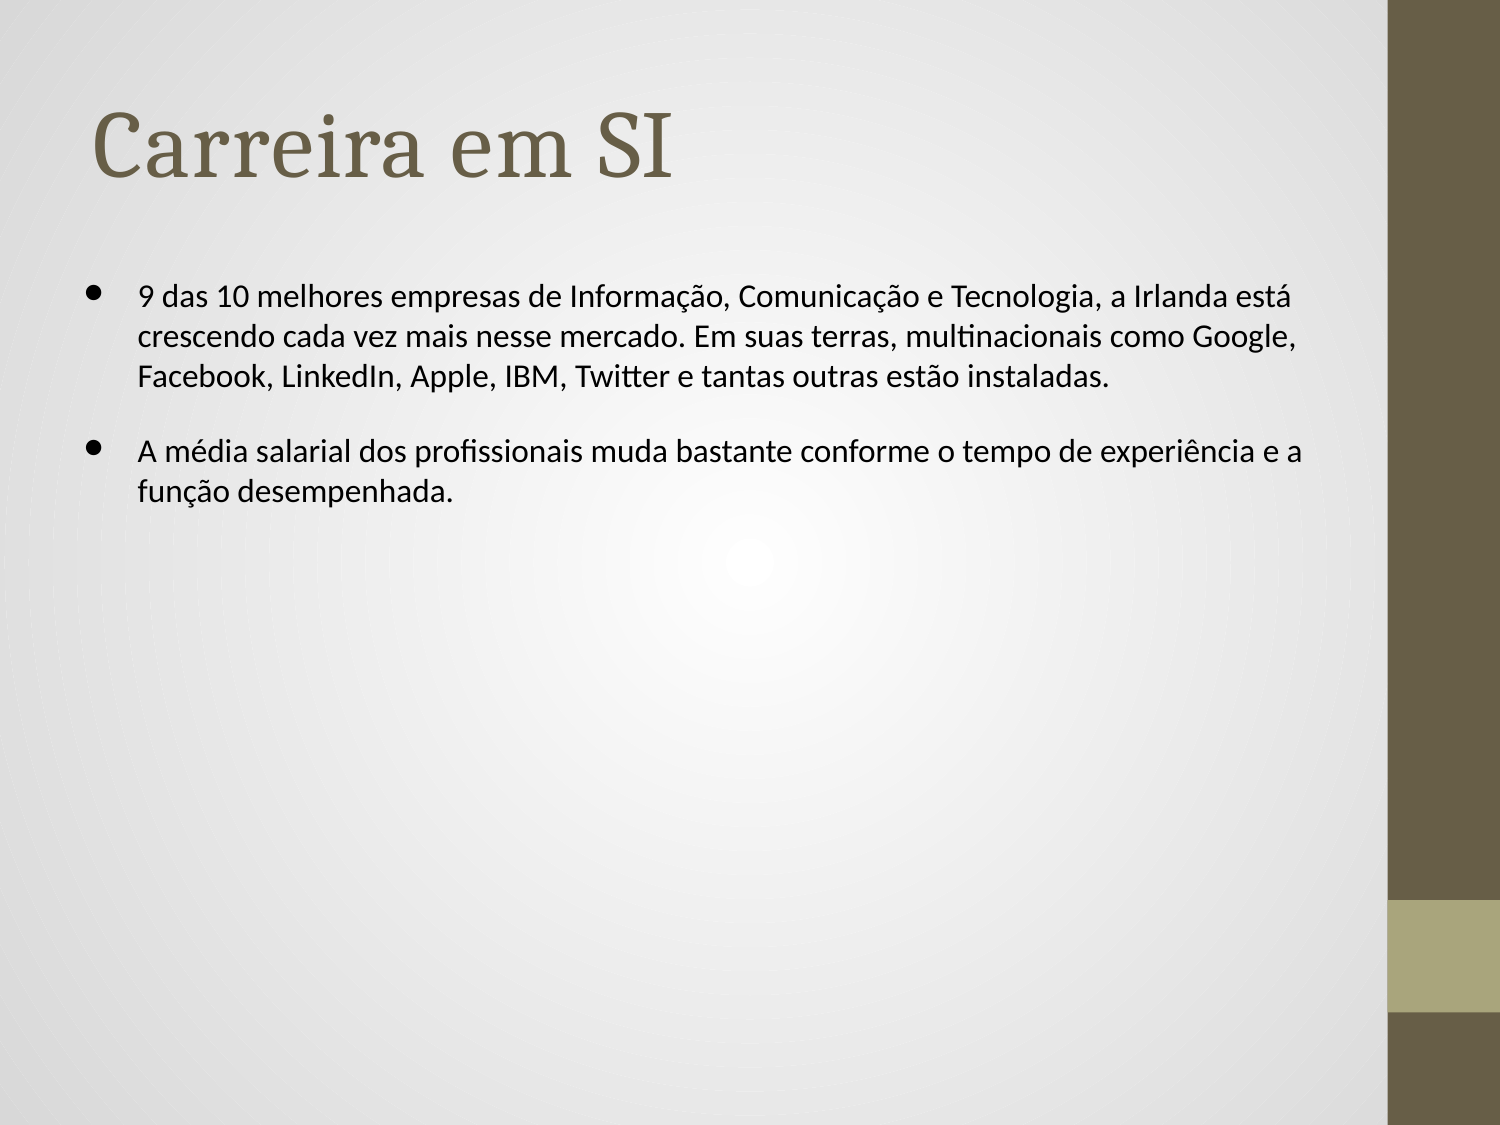

Carreira em SI
9 das 10 melhores empresas de Informação, Comunicação e Tecnologia, a Irlanda está crescendo cada vez mais nesse mercado. Em suas terras, multinacionais como Google, Facebook, LinkedIn, Apple, IBM, Twitter e tantas outras estão instaladas.

A média salarial dos profissionais muda bastante conforme o tempo de experiência e a função desempenhada.